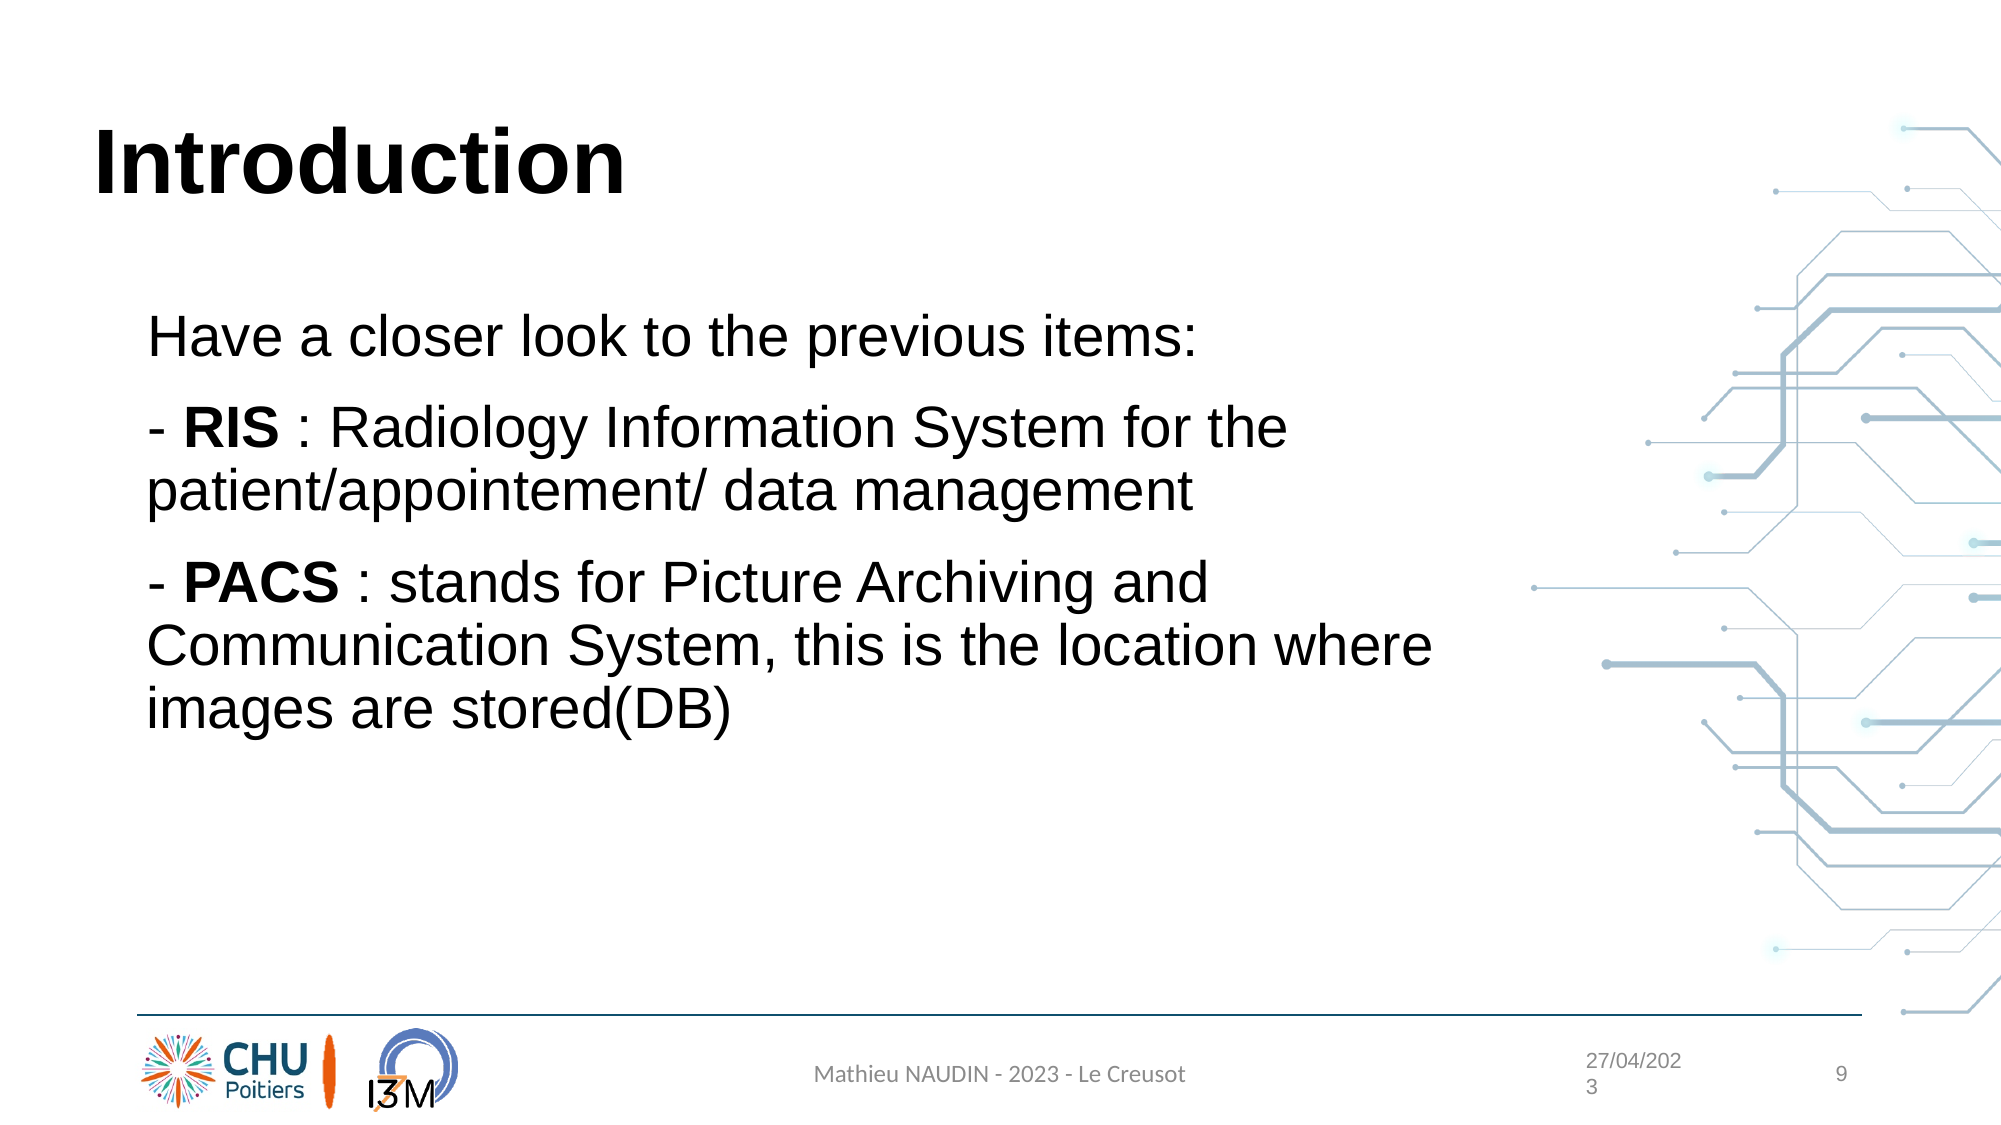

# Introduction
Have a closer look to the previous items:
- RIS : Radiology Information System for the patient/appointement/ data management
- PACS : stands for Picture Archiving and Communication System, this is the location where images are stored(DB)
Mathieu NAUDIN - 2023 - Le Creusot
27/04/2023
9